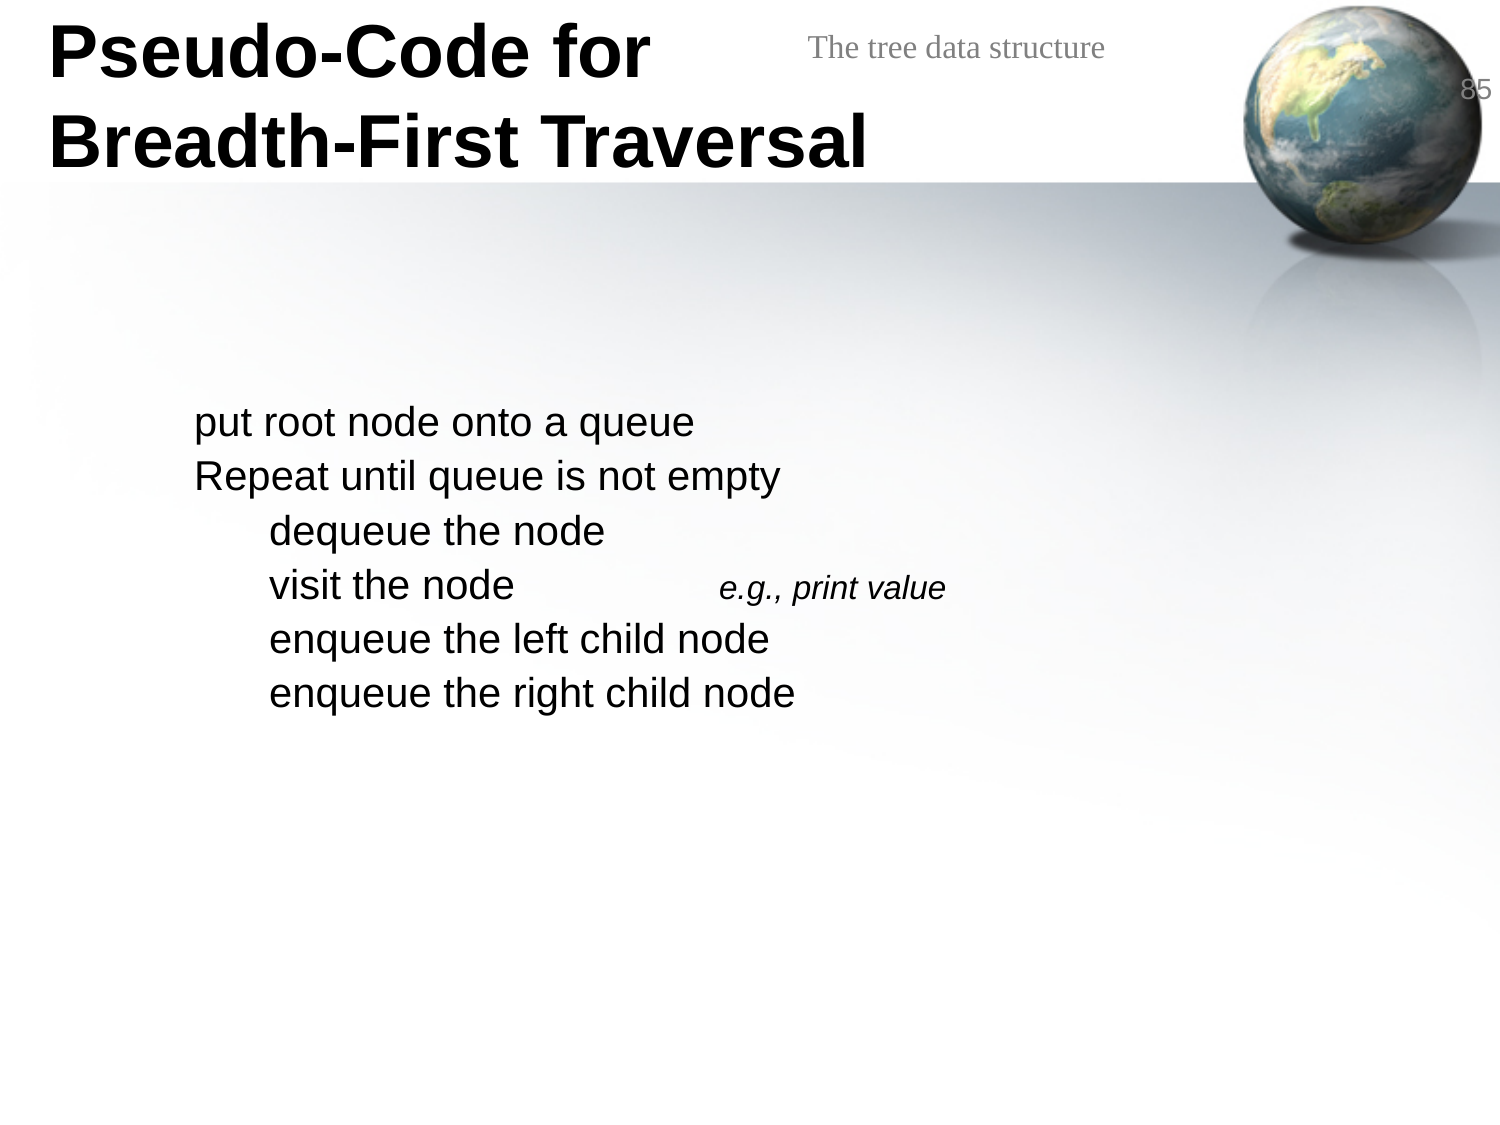

# Pseudo-Code for Breadth-First Traversal

put root node onto a queue
Repeat until queue is not empty
dequeue the node
visit the node		e.g., print value
enqueue the left child node
enqueue the right child node